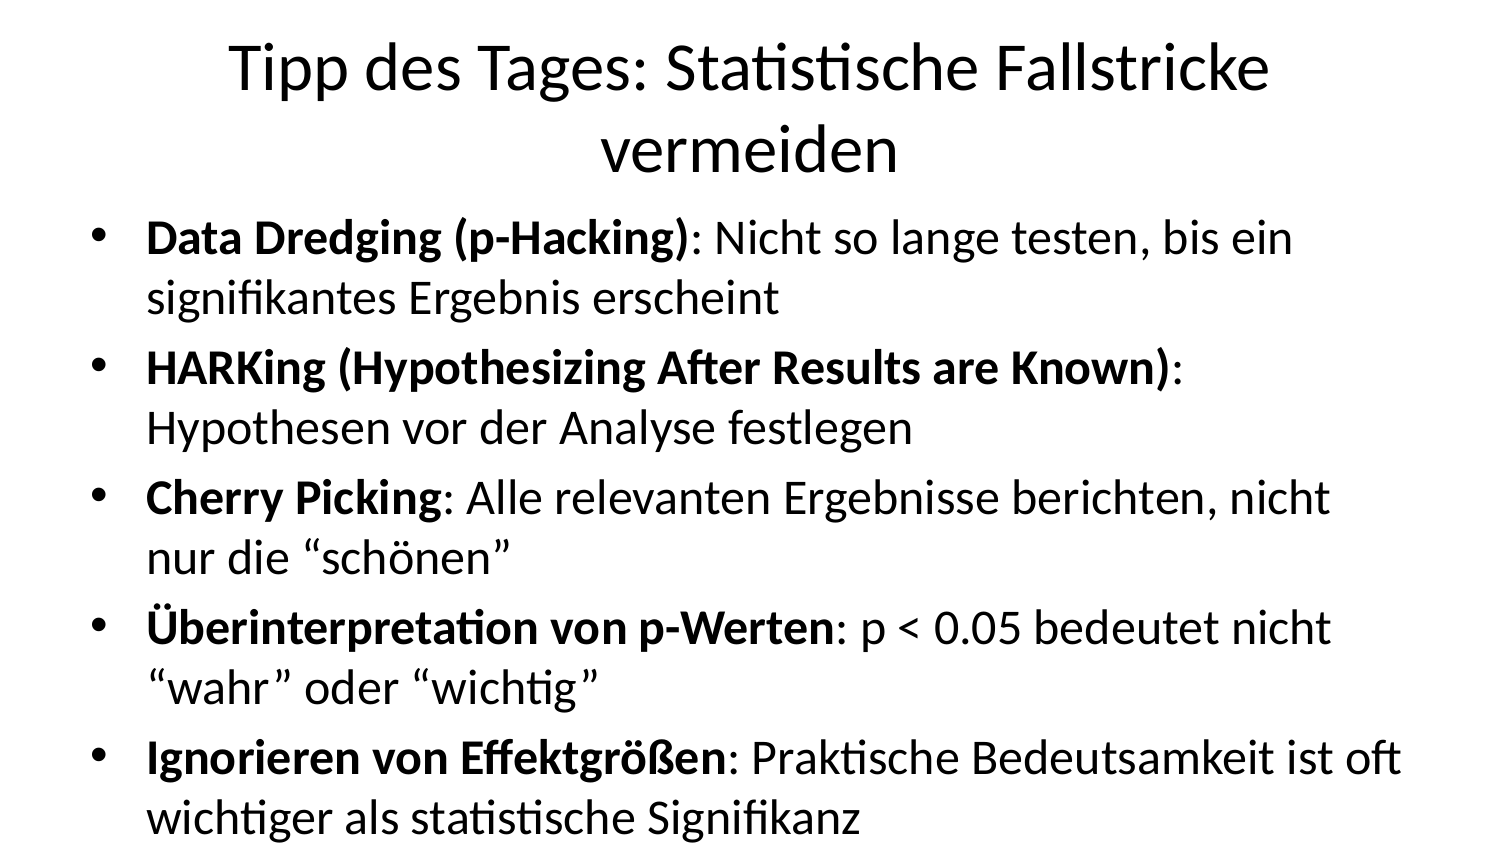

# Tipp des Tages: Statistische Fallstricke vermeiden
Data Dredging (p-Hacking): Nicht so lange testen, bis ein signifikantes Ergebnis erscheint
HARKing (Hypothesizing After Results are Known): Hypothesen vor der Analyse festlegen
Cherry Picking: Alle relevanten Ergebnisse berichten, nicht nur die “schönen”
Überinterpretation von p-Werten: p < 0.05 bedeutet nicht “wahr” oder “wichtig”
Ignorieren von Effektgrößen: Praktische Bedeutsamkeit ist oft wichtiger als statistische Signifikanz